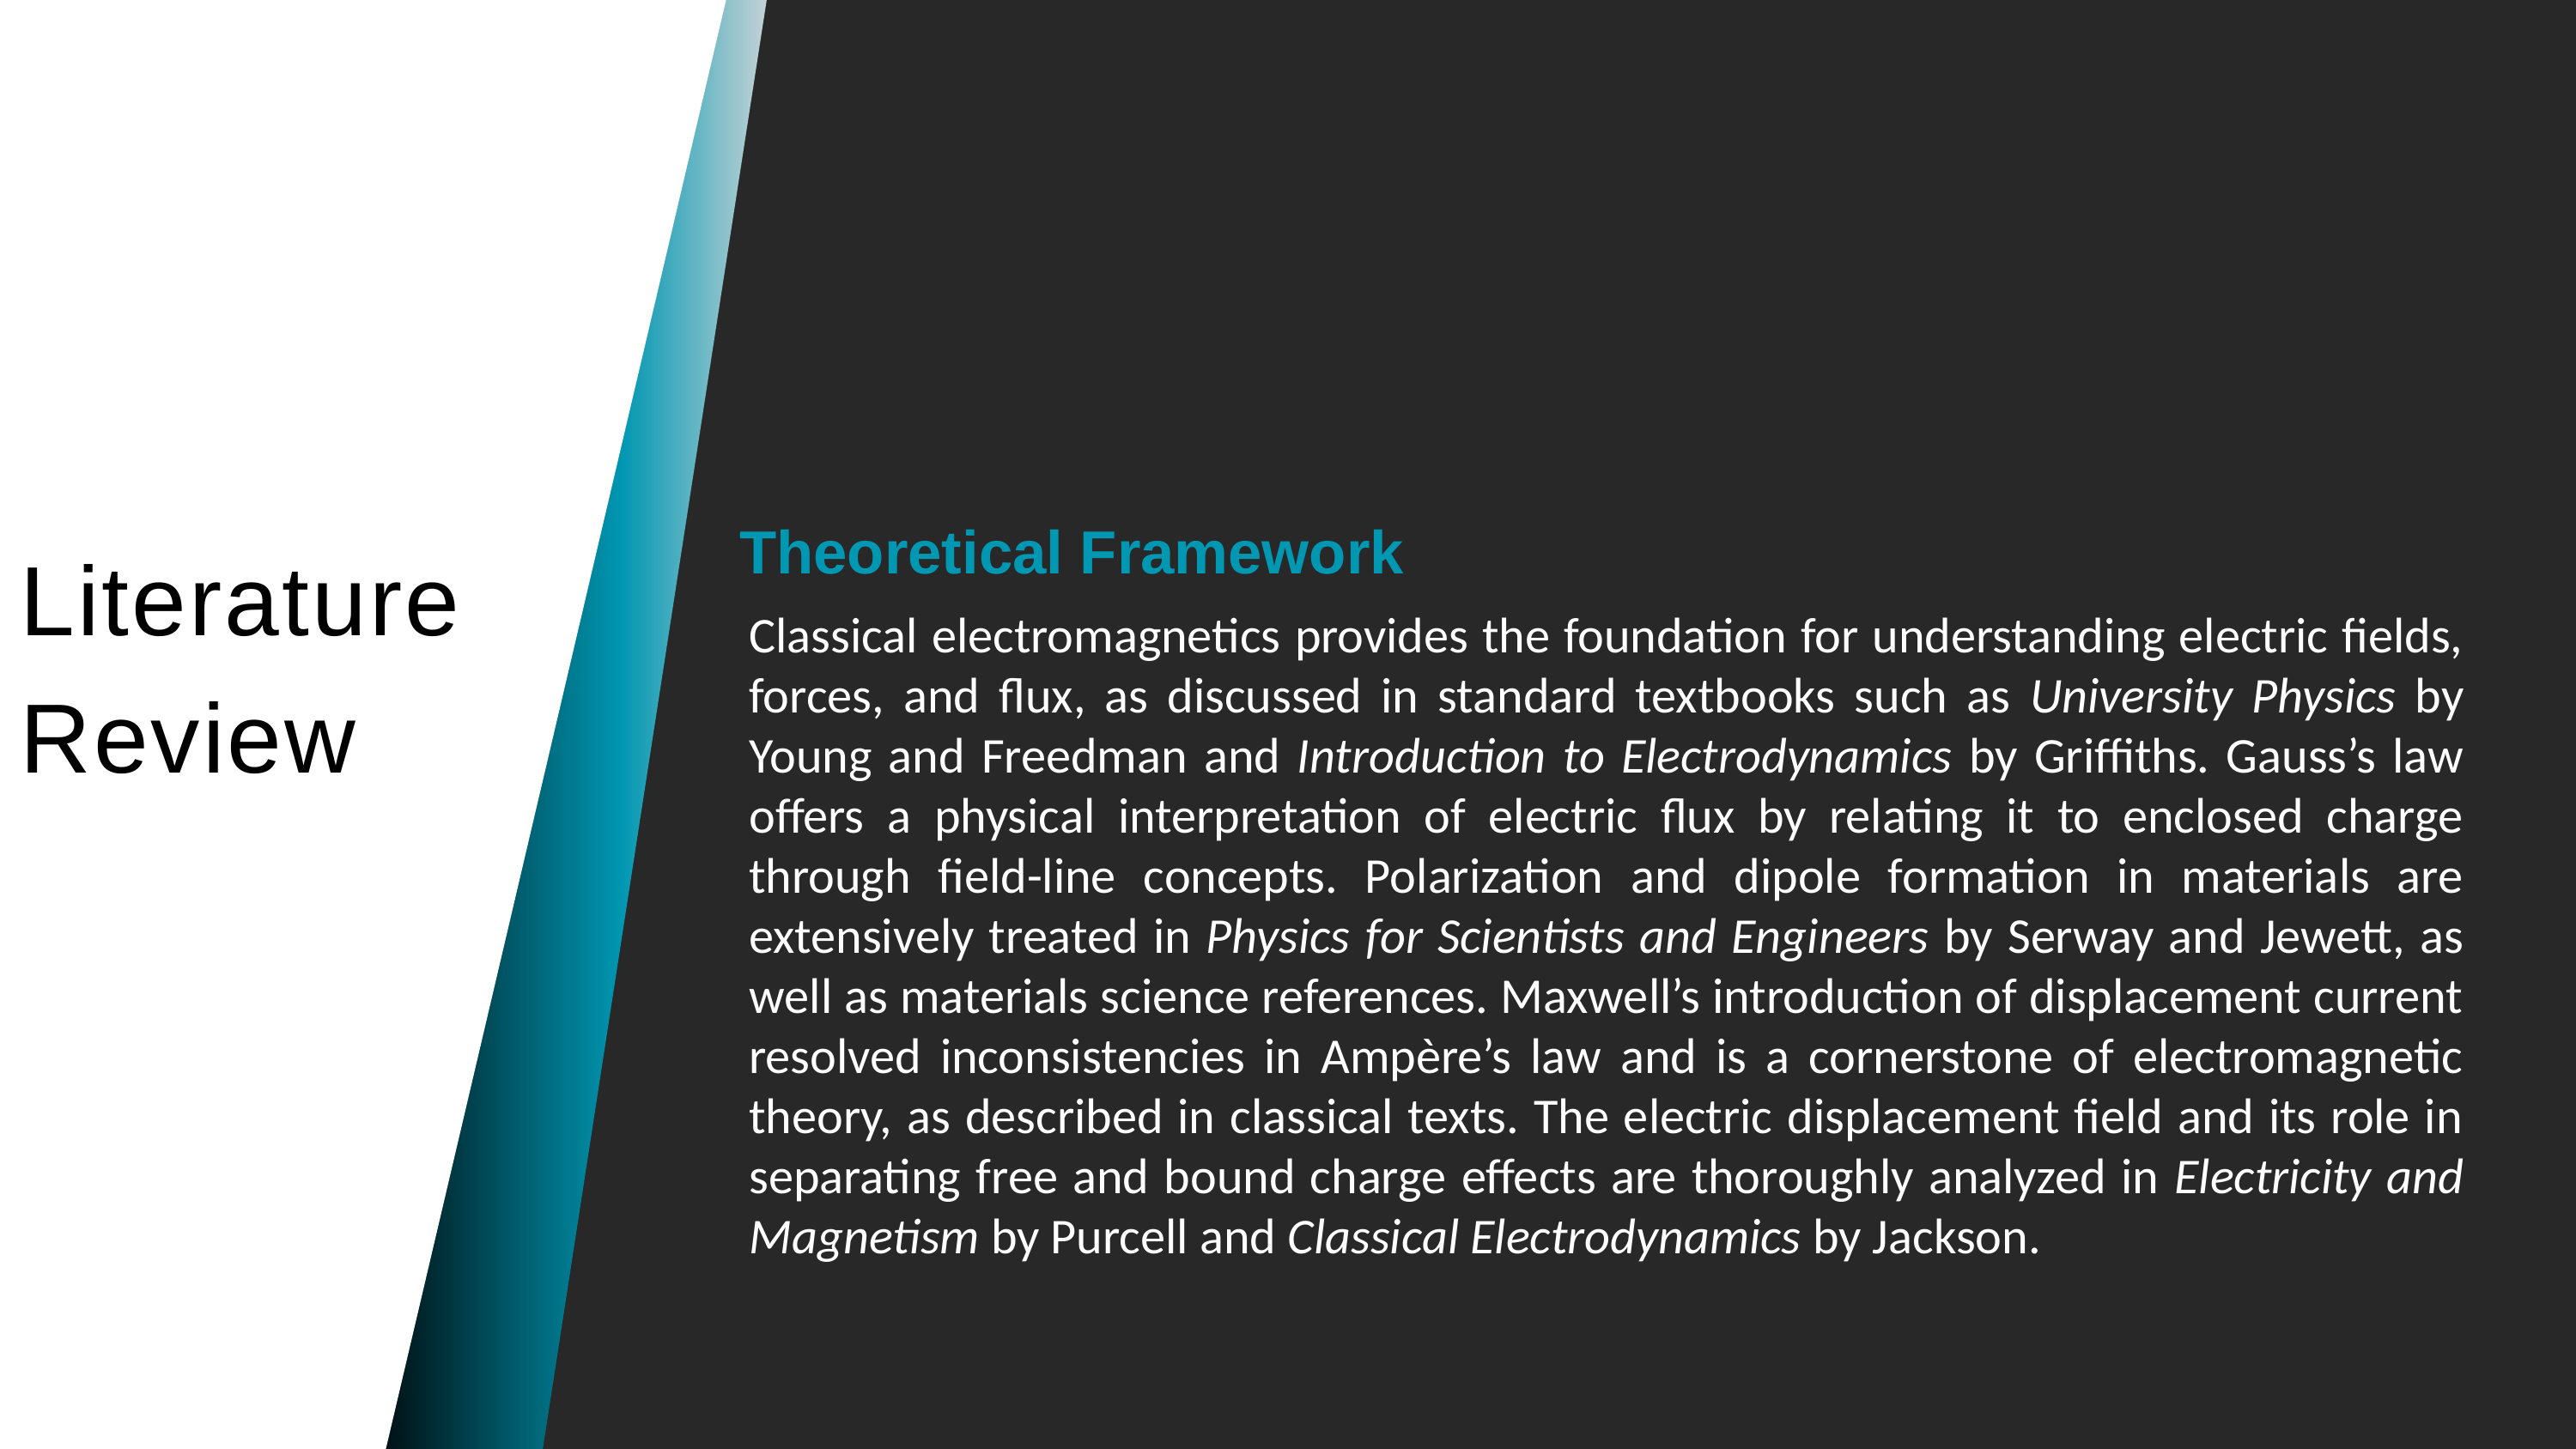

Theoretical Framework
Literature Review

Classical electromagnetics provides the foundation for understanding electric fields, forces, and flux, as discussed in standard textbooks such as University Physics by Young and Freedman and Introduction to Electrodynamics by Griffiths. Gauss’s law offers a physical interpretation of electric flux by relating it to enclosed charge through field-line concepts. Polarization and dipole formation in materials are extensively treated in Physics for Scientists and Engineers by Serway and Jewett, as well as materials science references. Maxwell’s introduction of displacement current resolved inconsistencies in Ampère’s law and is a cornerstone of electromagnetic theory, as described in classical texts. The electric displacement field and its role in separating free and bound charge effects are thoroughly analyzed in Electricity and Magnetism by Purcell and Classical Electrodynamics by Jackson.